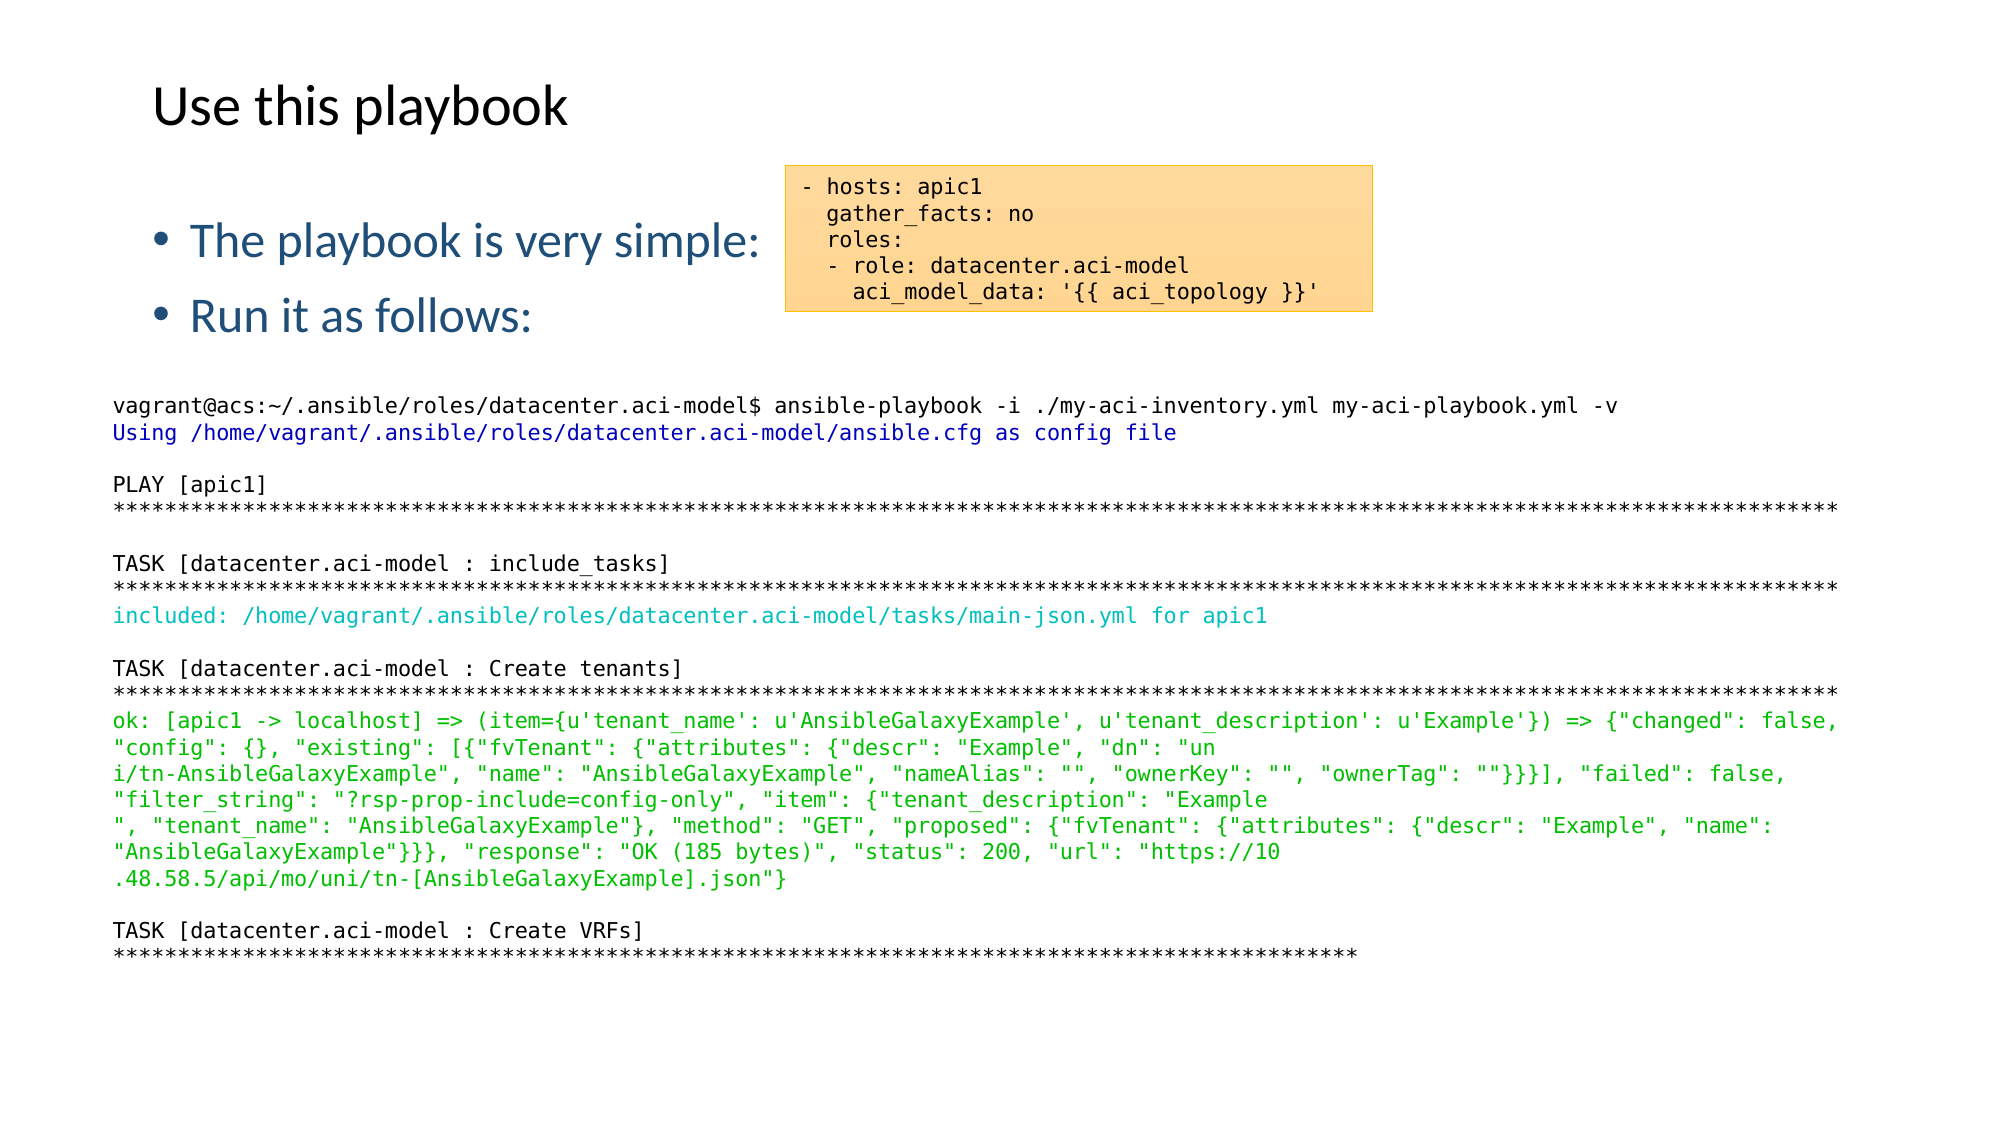

# Use this playbook
- hosts: apic1
  gather_facts: no
  roles:
  - role: datacenter.aci-model
    aci_model_data: '{{ aci_topology }}'
The playbook is very simple:
Run it as follows:
vagrant@acs:~/.ansible/roles/datacenter.aci-model$ ansible-playbook -i ./my-aci-inventory.yml my-aci-playbook.yml -v
Using /home/vagrant/.ansible/roles/datacenter.aci-model/ansible.cfg as config file

PLAY [apic1] *************************************************************************************************************************************

TASK [datacenter.aci-model : include_tasks] *************************************************************************************************************************************
included: /home/vagrant/.ansible/roles/datacenter.aci-model/tasks/main-json.yml for apic1

TASK [datacenter.aci-model : Create tenants] *************************************************************************************************************************************
ok: [apic1 -> localhost] => (item={u'tenant_name': u'AnsibleGalaxyExample', u'tenant_description': u'Example'}) => {"changed": false, "config": {}, "existing": [{"fvTenant": {"attributes": {"descr": "Example", "dn": "un
i/tn-AnsibleGalaxyExample", "name": "AnsibleGalaxyExample", "nameAlias": "", "ownerKey": "", "ownerTag": ""}}}], "failed": false, "filter_string": "?rsp-prop-include=config-only", "item": {"tenant_description": "Example
", "tenant_name": "AnsibleGalaxyExample"}, "method": "GET", "proposed": {"fvTenant": {"attributes": {"descr": "Example", "name": "AnsibleGalaxyExample"}}}, "response": "OK (185 bytes)", "status": 200, "url": "https://10
.48.58.5/api/mo/uni/tn-[AnsibleGalaxyExample].json"}

TASK [datacenter.aci-model : Create VRFs] ************************************************************************************************